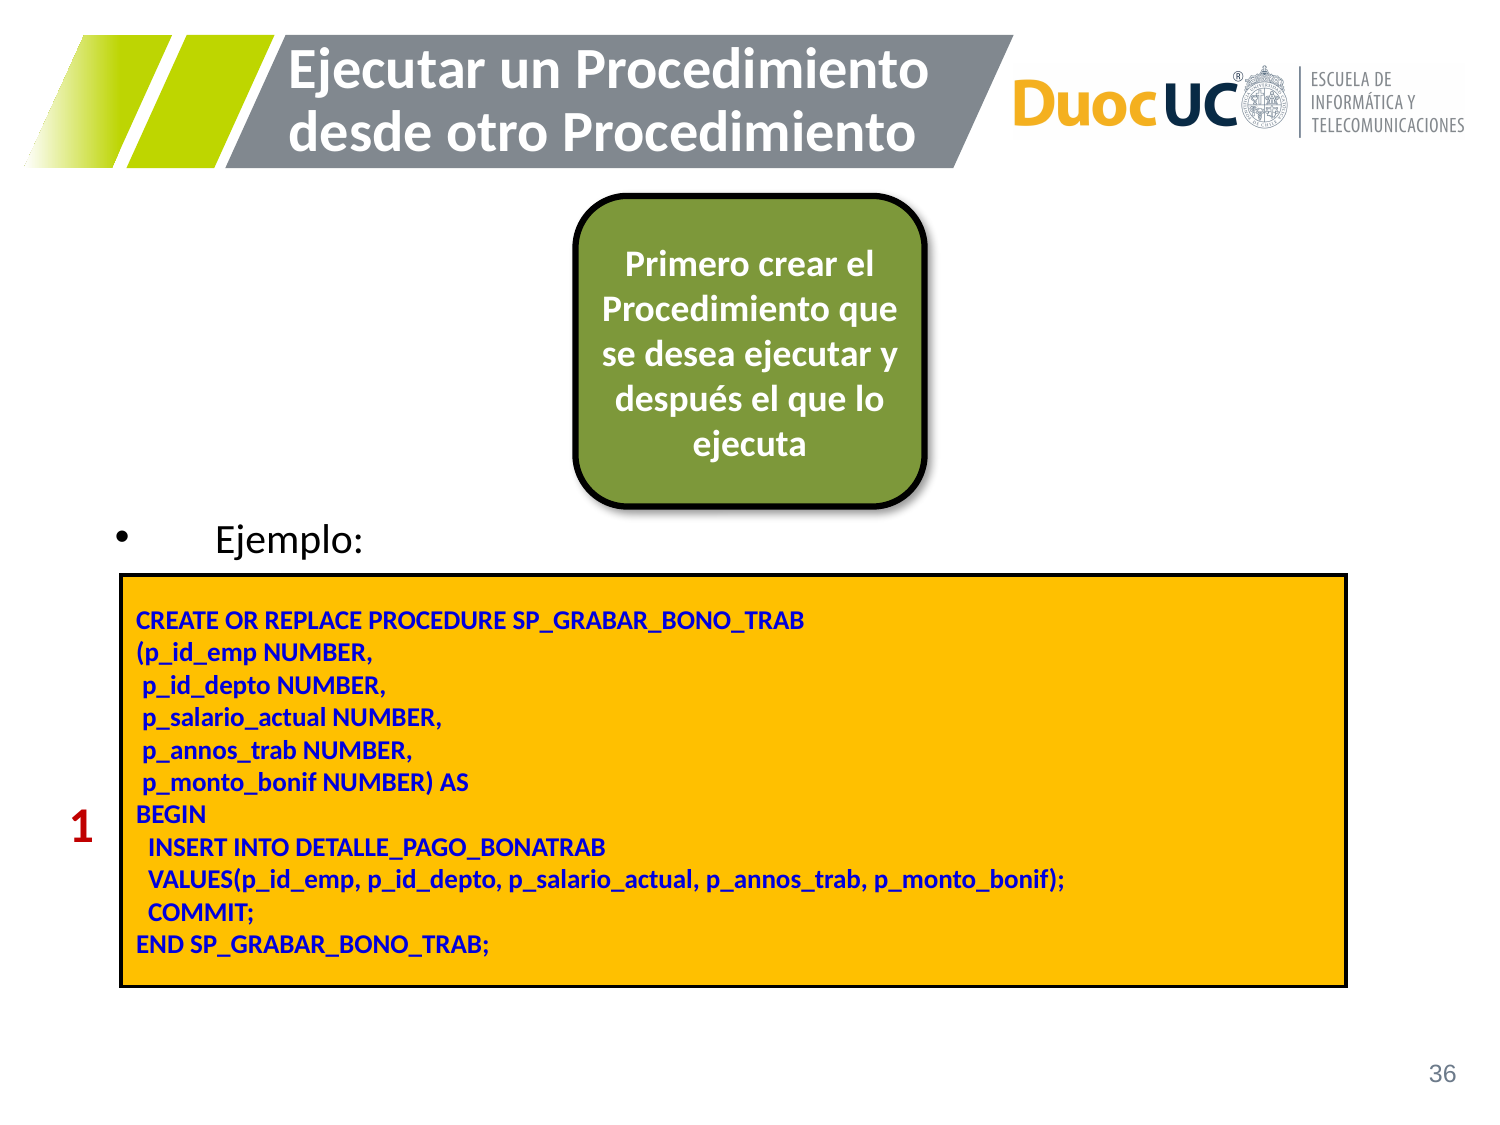

# Ejecutar un Procedimiento desde otro Procedimiento
Primero crear el Procedimiento que se desea ejecutar y después el que lo ejecuta
Ejemplo:

CREATE OR REPLACE PROCEDURE SP_GRABAR_BONO_TRAB
(p_id_emp NUMBER,
 p_id_depto NUMBER,
 p_salario_actual NUMBER,
 p_annos_trab NUMBER,
 p_monto_bonif NUMBER) AS
BEGIN
  INSERT INTO DETALLE_PAGO_BONATRAB
  VALUES(p_id_emp, p_id_depto, p_salario_actual, p_annos_trab, p_monto_bonif);
  COMMIT;
END SP_GRABAR_BONO_TRAB;

1